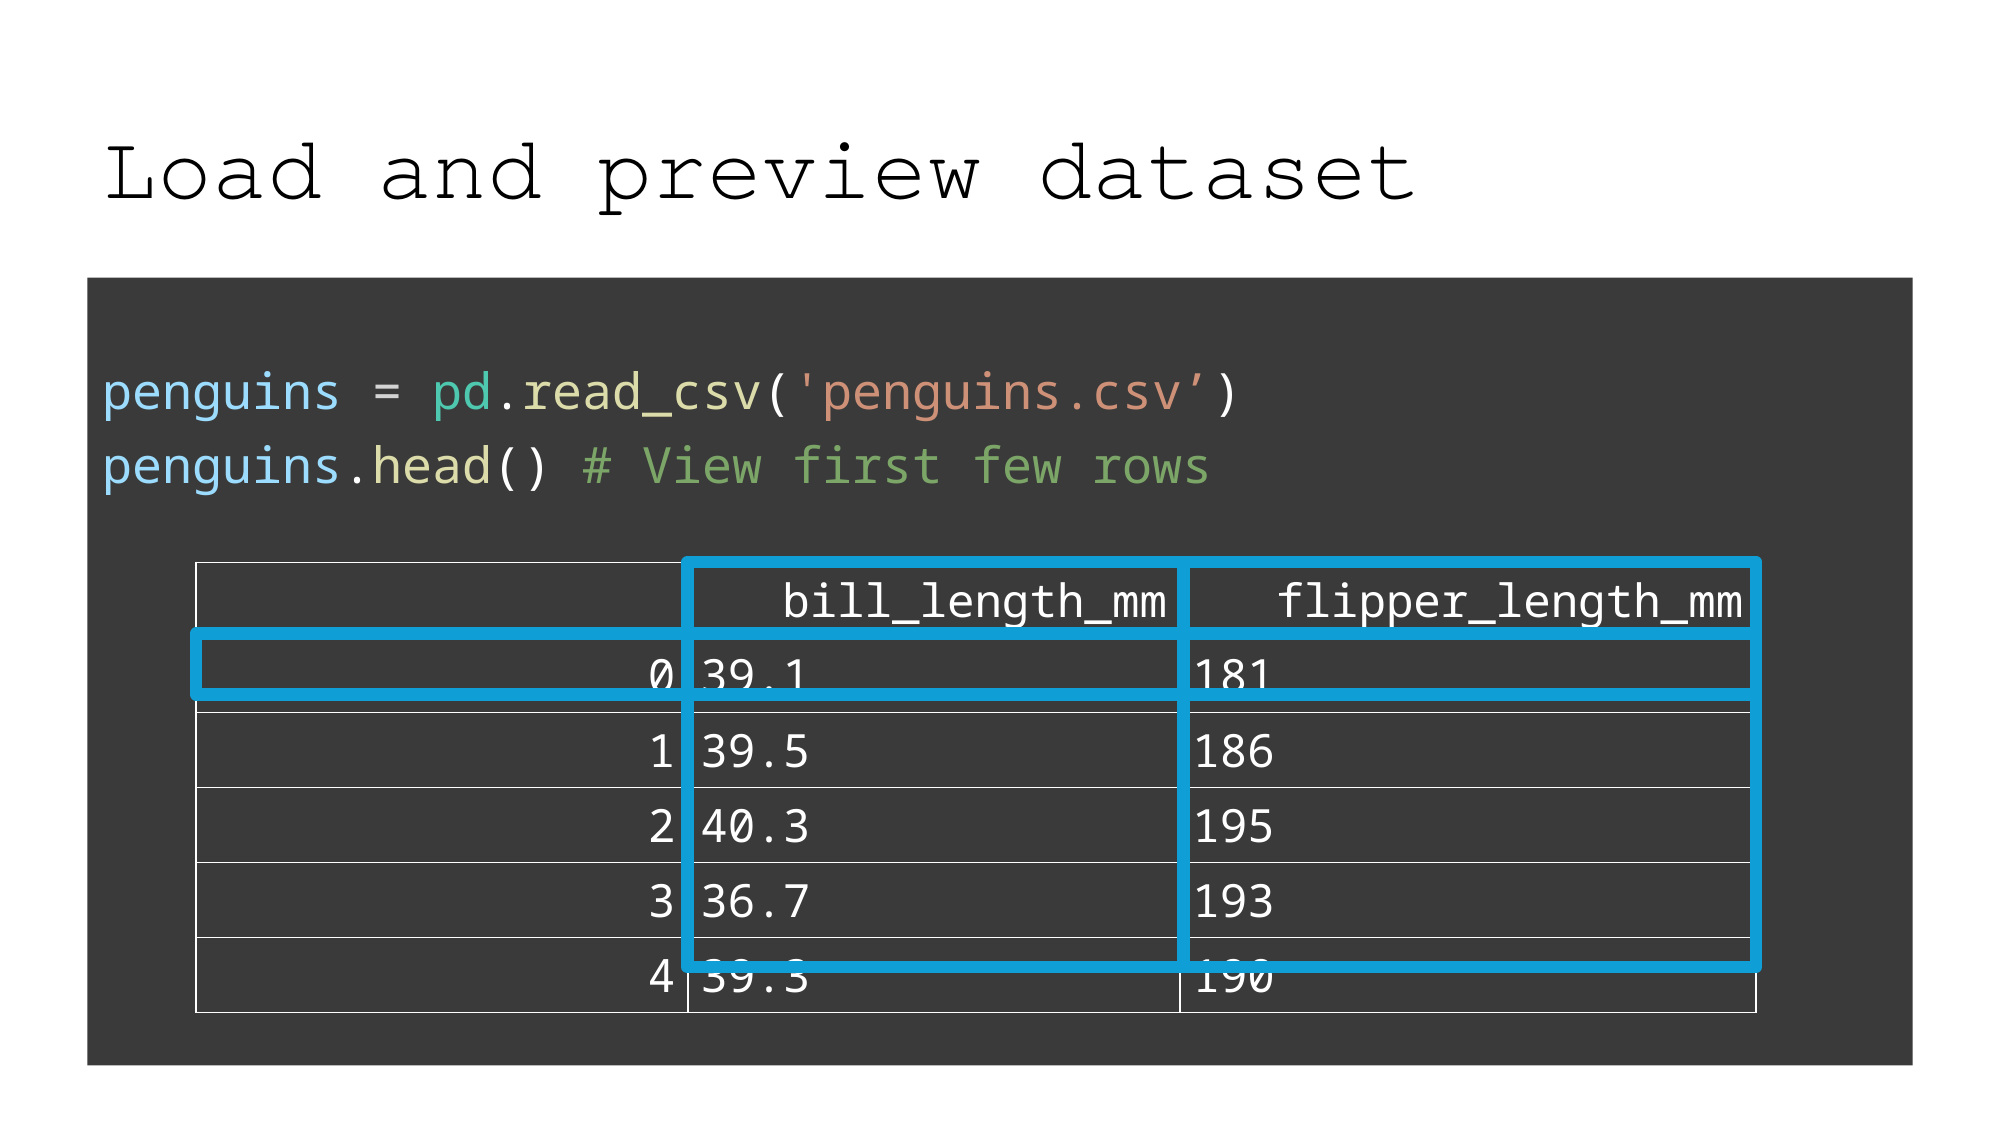

# Load and preview dataset

penguins = pd.read_csv('penguins.csv’)
penguins.head() # View first few rows

|  | bill\_length\_mm | flipper\_length\_mm |
| --- | --- | --- |
| 0 | 39.1 | 181 |
| 1 | 39.5 | 186 |
| 2 | 40.3 | 195 |
| 3 | 36.7 | 193 |
| 4 | 39.3 | 190 |